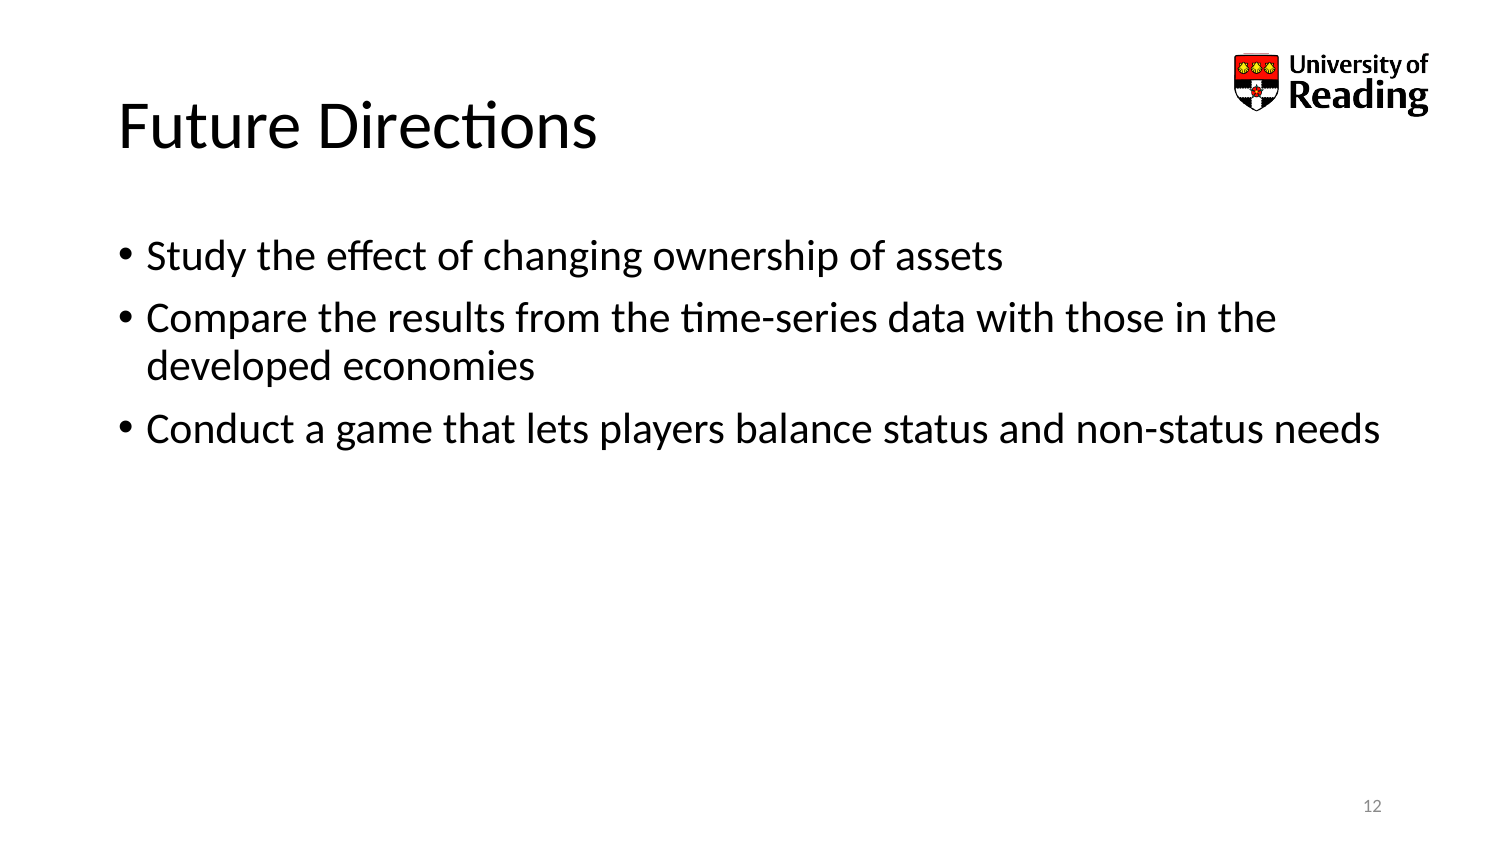

# Future Directions
Study the effect of changing ownership of assets
Compare the results from the time-series data with those in the developed economies
Conduct a game that lets players balance status and non-status needs

12